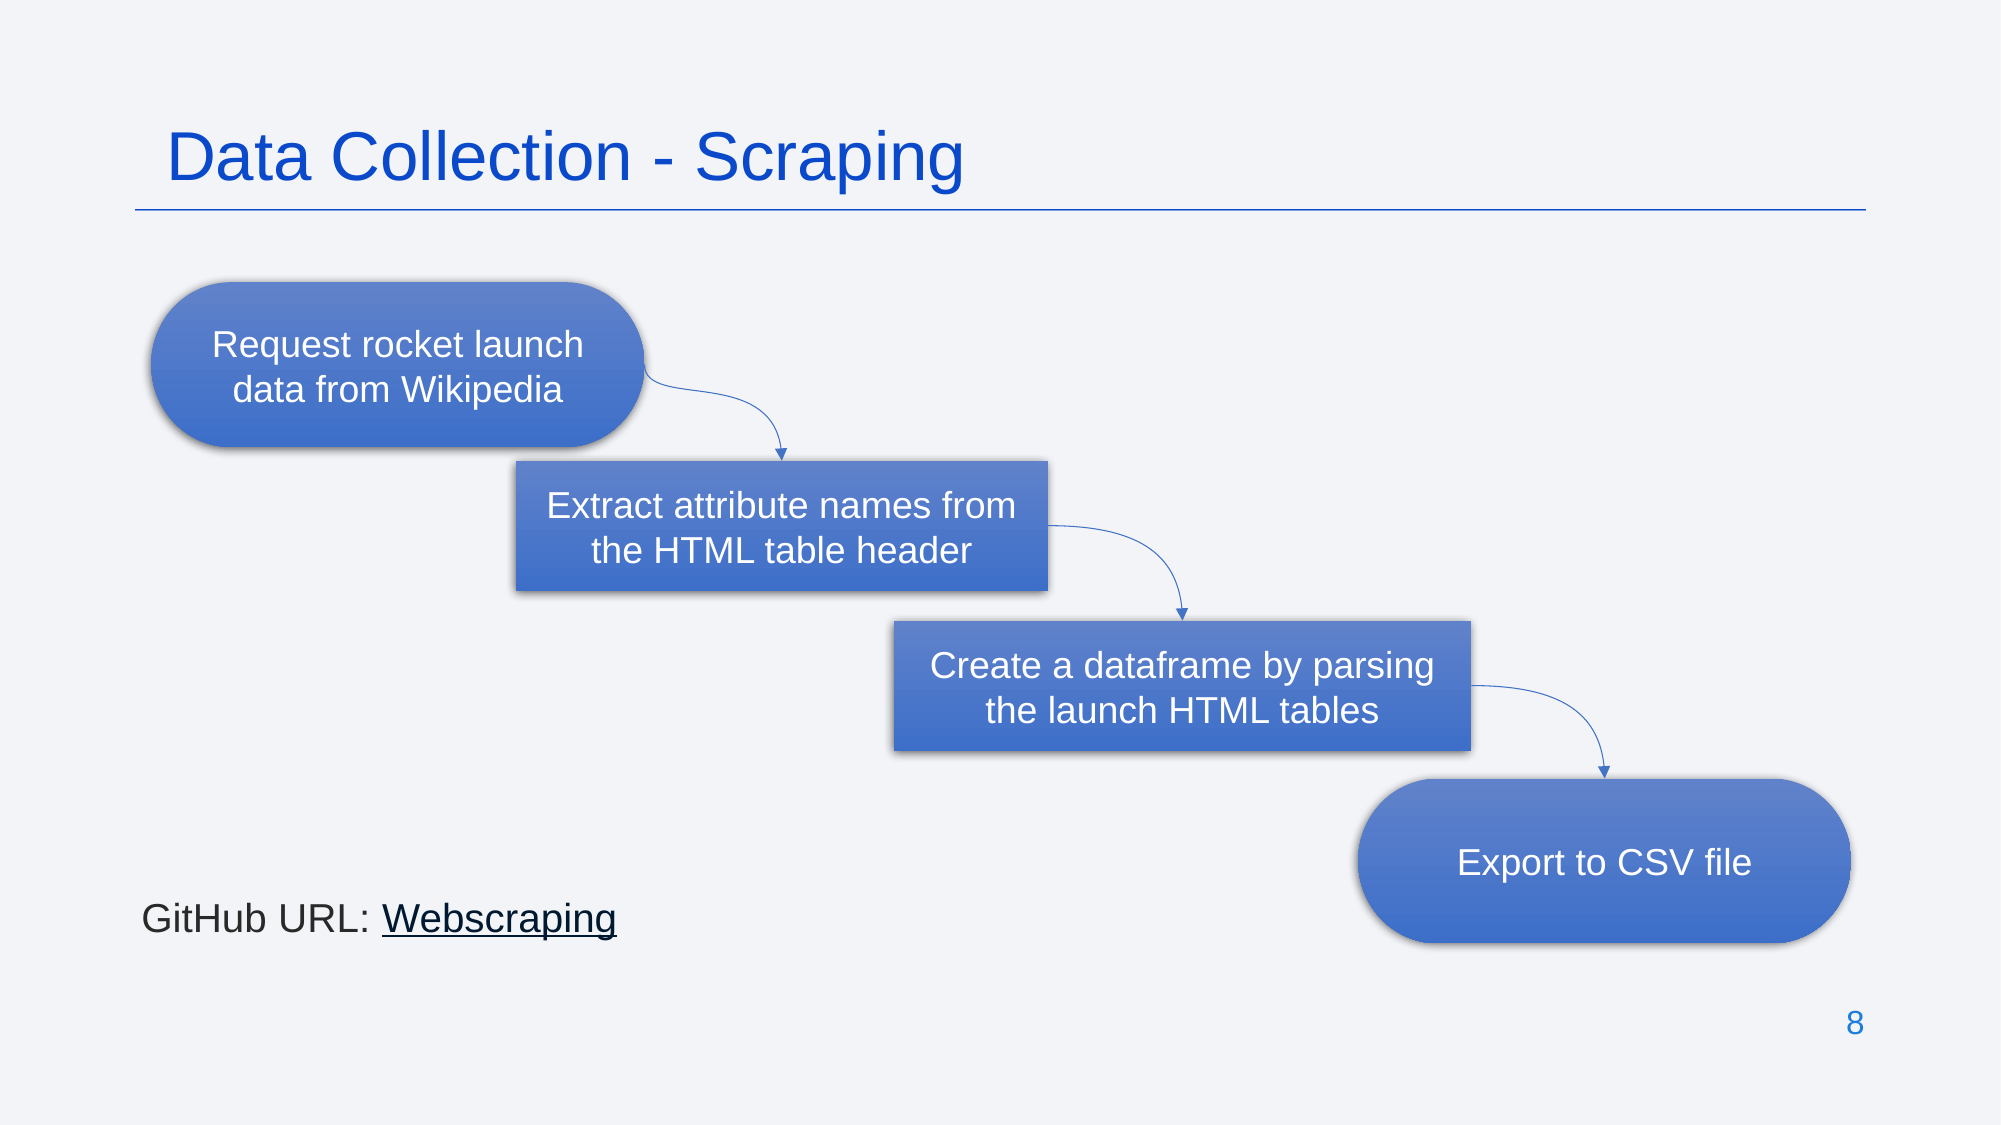

Data Collection - Scraping
Request rocket launch data from Wikipedia
Extract attribute names from the HTML table header
Create a dataframe by parsing the launch HTML tables
Export to CSV file
GitHub URL: Webscraping
8